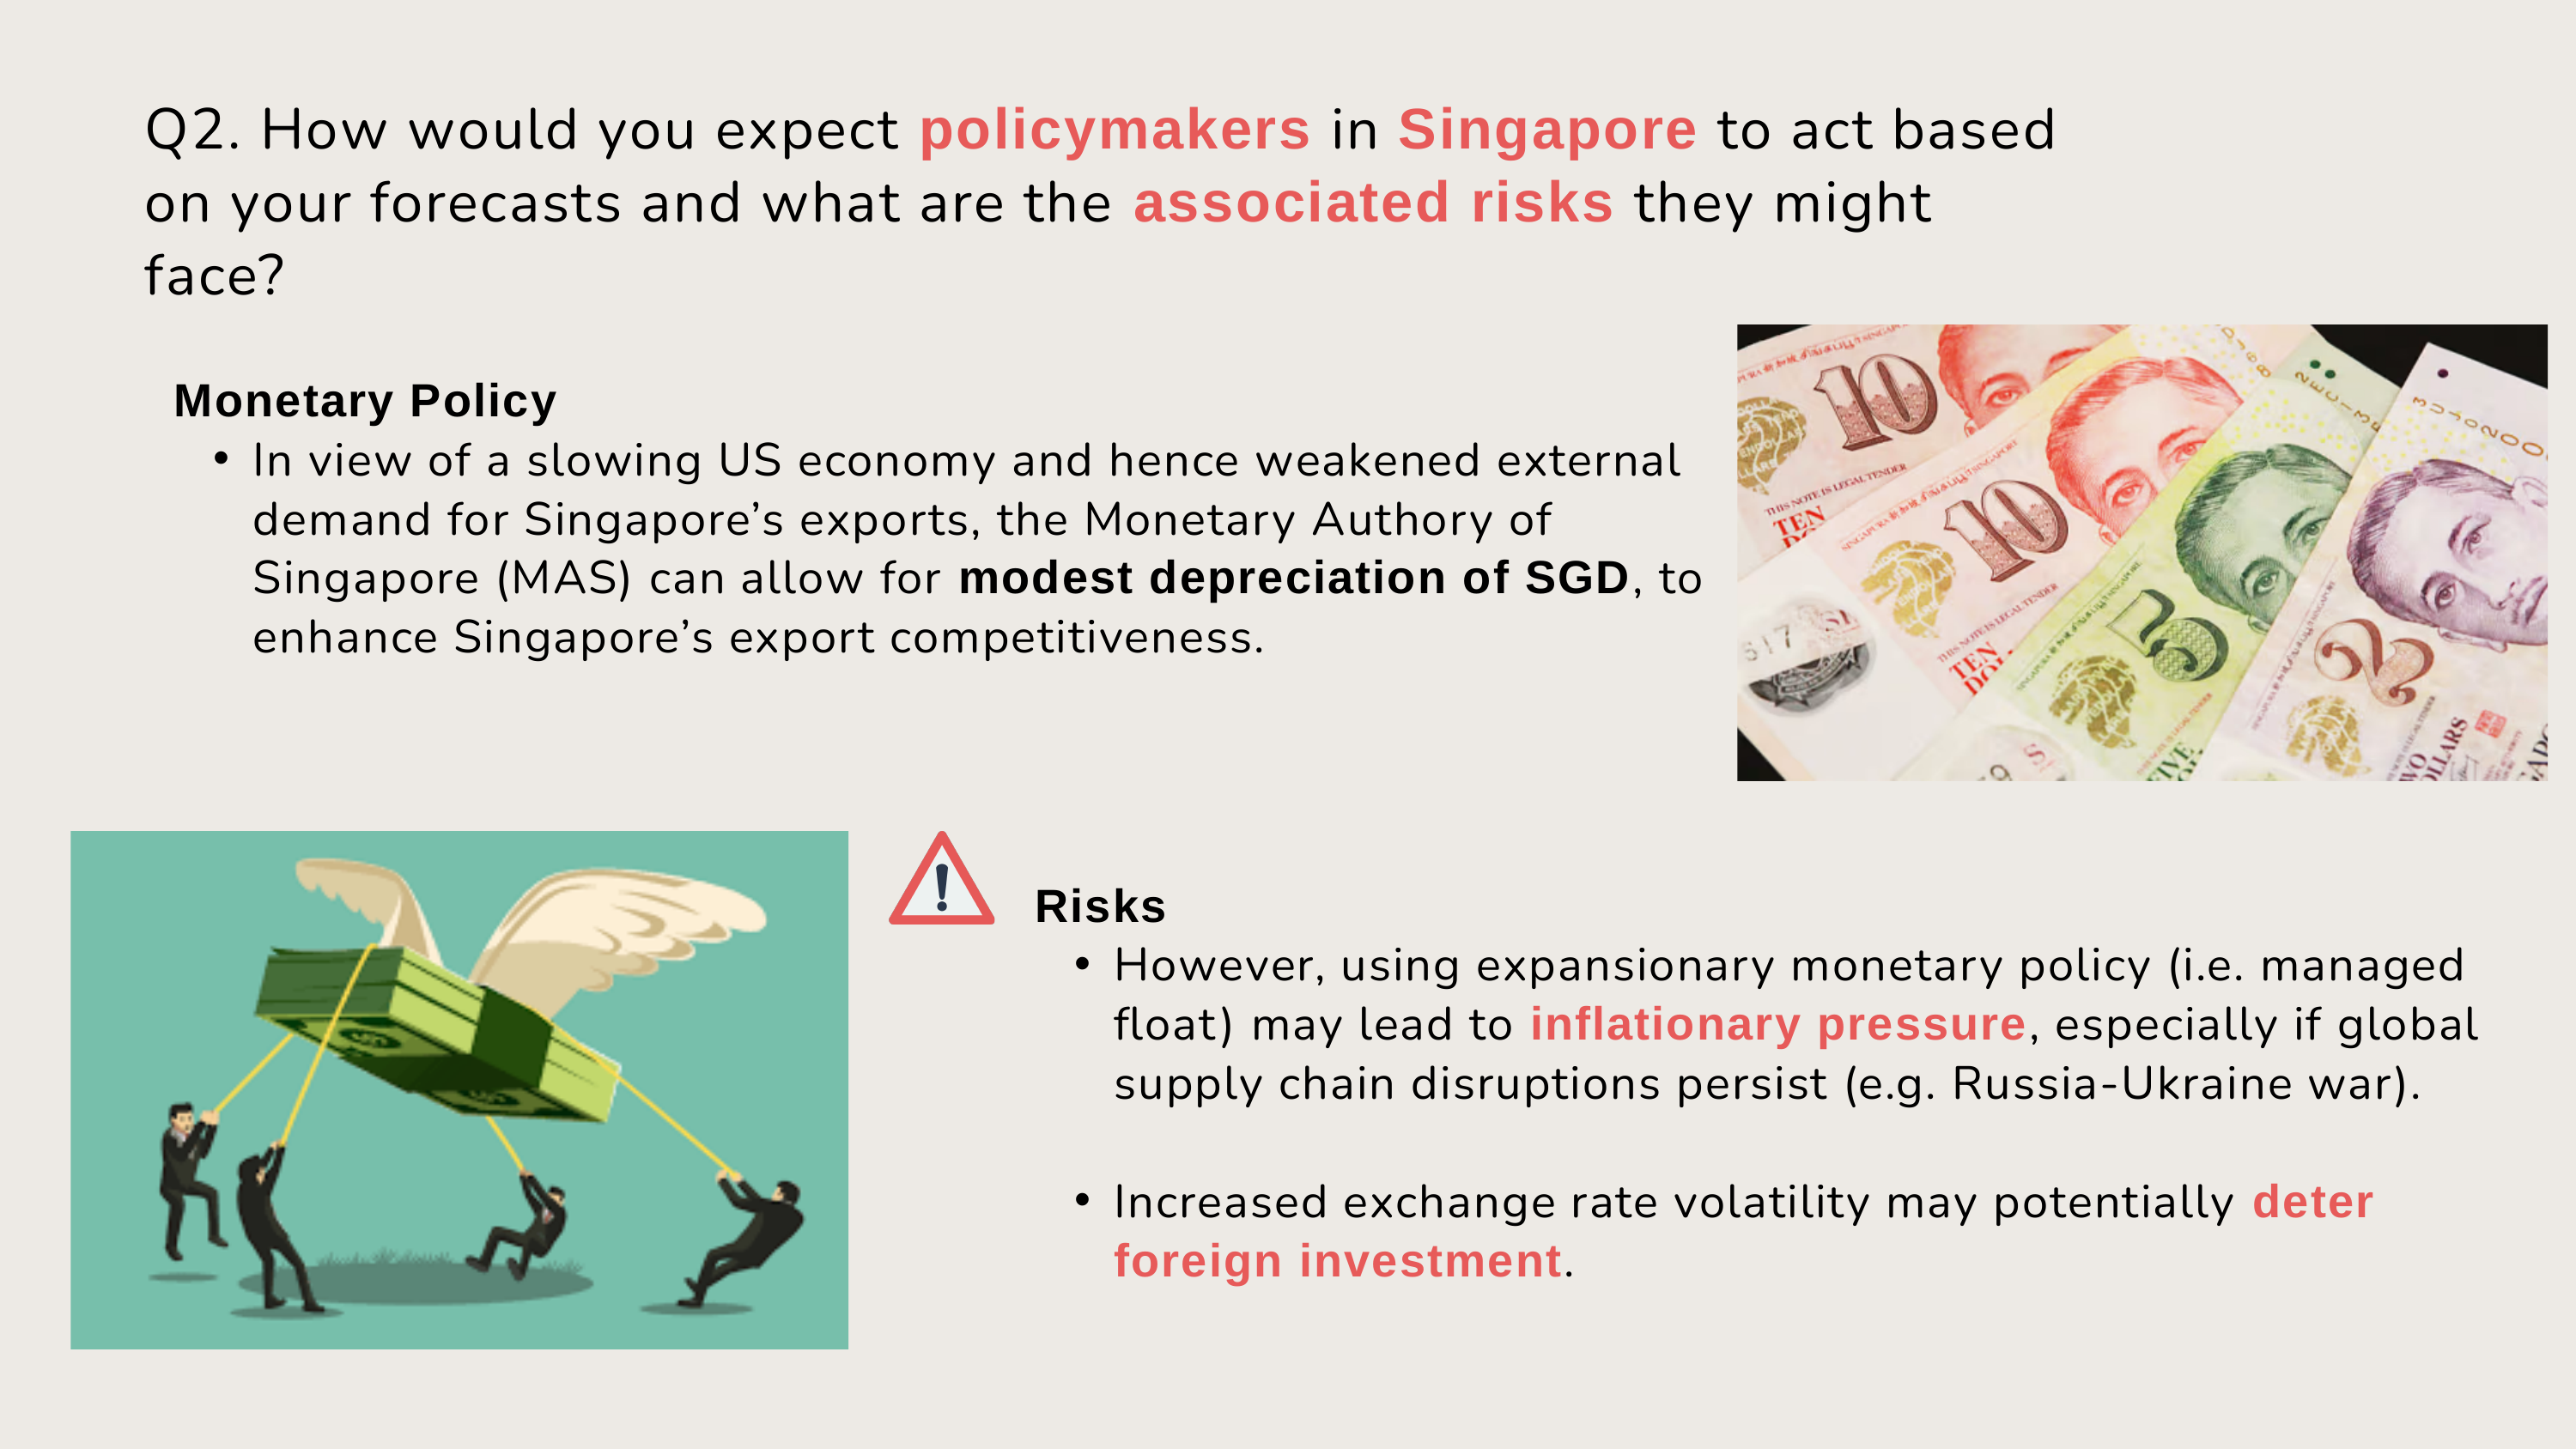

Q2. How would you expect policymakers in Singapore to act based on your forecasts and what are the associated risks they might face?

Monetary Policy
In view of a slowing US economy and hence weakened external demand for Singapore’s exports, the Monetary Authory of Singapore (MAS) can allow for modest depreciation of SGD, to enhance Singapore’s export competitiveness.

Risks
However, using expansionary monetary policy (i.e. managed float) may lead to inflationary pressure, especially if global supply chain disruptions persist (e.g. Russia-Ukraine war).

Increased exchange rate volatility may potentially deter foreign investment.